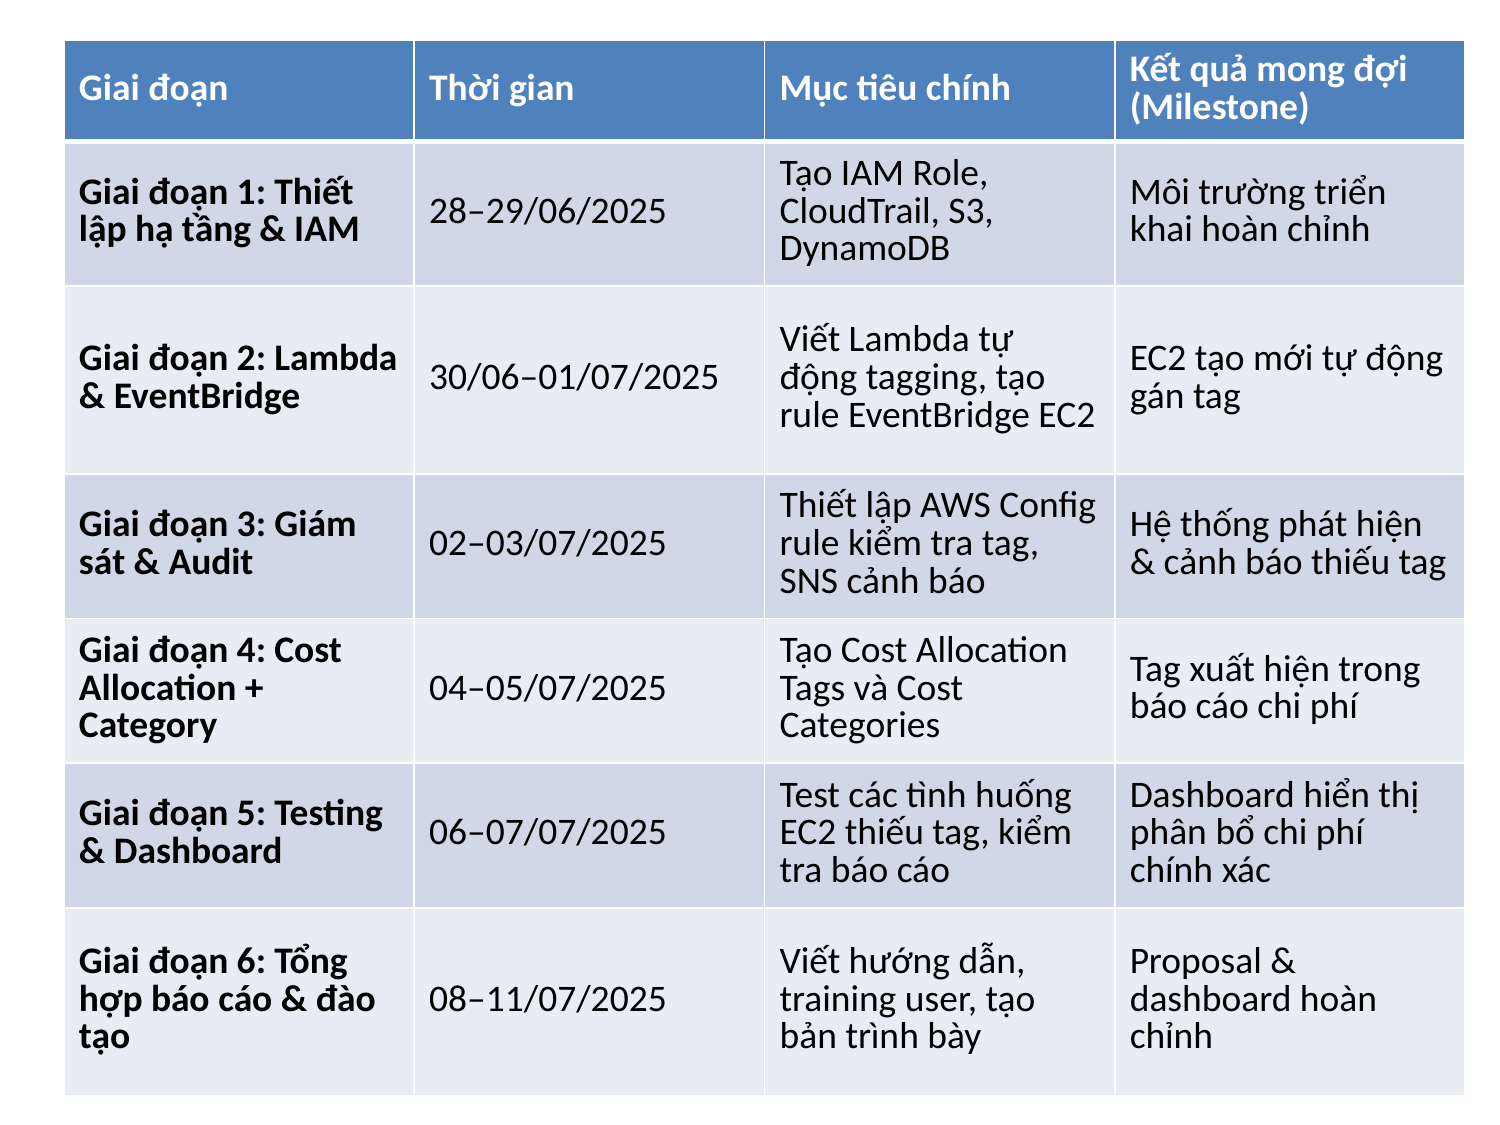

| Giai đoạn | Thời gian | Mục tiêu chính | Kết quả mong đợi (Milestone) |
| --- | --- | --- | --- |
| Giai đoạn 1: Thiết lập hạ tầng & IAM | 28–29/06/2025 | Tạo IAM Role, CloudTrail, S3, DynamoDB | Môi trường triển khai hoàn chỉnh |
| Giai đoạn 2: Lambda & EventBridge | 30/06–01/07/2025 | Viết Lambda tự động tagging, tạo rule EventBridge EC2 | EC2 tạo mới tự động gán tag |
| Giai đoạn 3: Giám sát & Audit | 02–03/07/2025 | Thiết lập AWS Config rule kiểm tra tag, SNS cảnh báo | Hệ thống phát hiện & cảnh báo thiếu tag |
| Giai đoạn 4: Cost Allocation + Category | 04–05/07/2025 | Tạo Cost Allocation Tags và Cost Categories | Tag xuất hiện trong báo cáo chi phí |
| Giai đoạn 5: Testing & Dashboard | 06–07/07/2025 | Test các tình huống EC2 thiếu tag, kiểm tra báo cáo | Dashboard hiển thị phân bổ chi phí chính xác |
| Giai đoạn 6: Tổng hợp báo cáo & đào tạo | 08–11/07/2025 | Viết hướng dẫn, training user, tạo bản trình bày | Proposal & dashboard hoàn chỉnh |